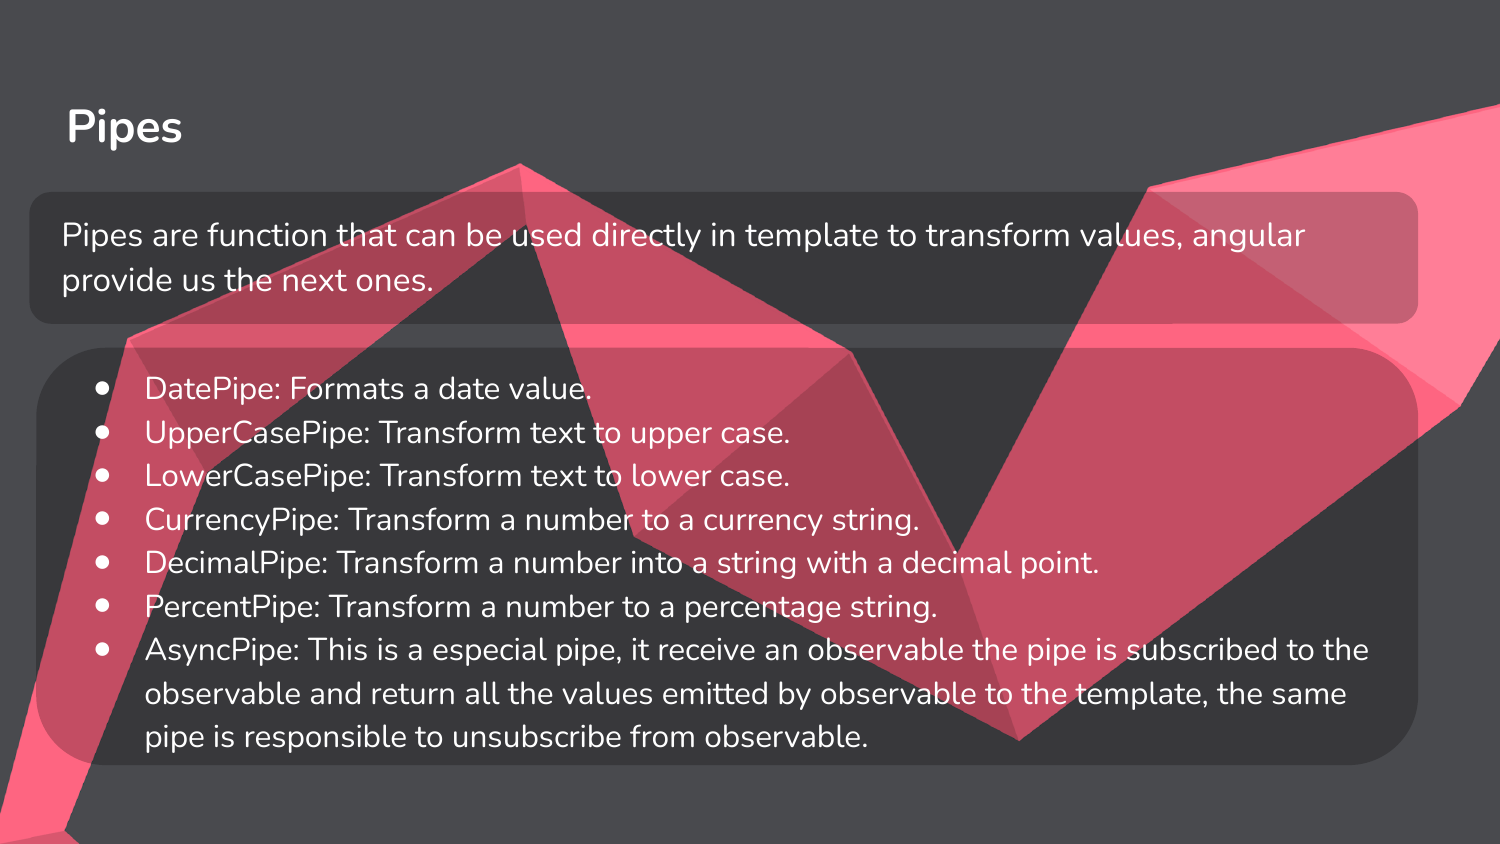

# Pipes

Pipes are function that can be used directly in template to transform values, angular provide us the next ones.

DatePipe: Formats a date value.
UpperCasePipe: Transform text to upper case.
LowerCasePipe: Transform text to lower case.
CurrencyPipe: Transform a number to a currency string.
DecimalPipe: Transform a number into a string with a decimal point.
PercentPipe: Transform a number to a percentage string.
AsyncPipe: This is a especial pipe, it receive an observable the pipe is subscribed to the observable and return all the values emitted by observable to the template, the same pipe is responsible to unsubscribe from observable.